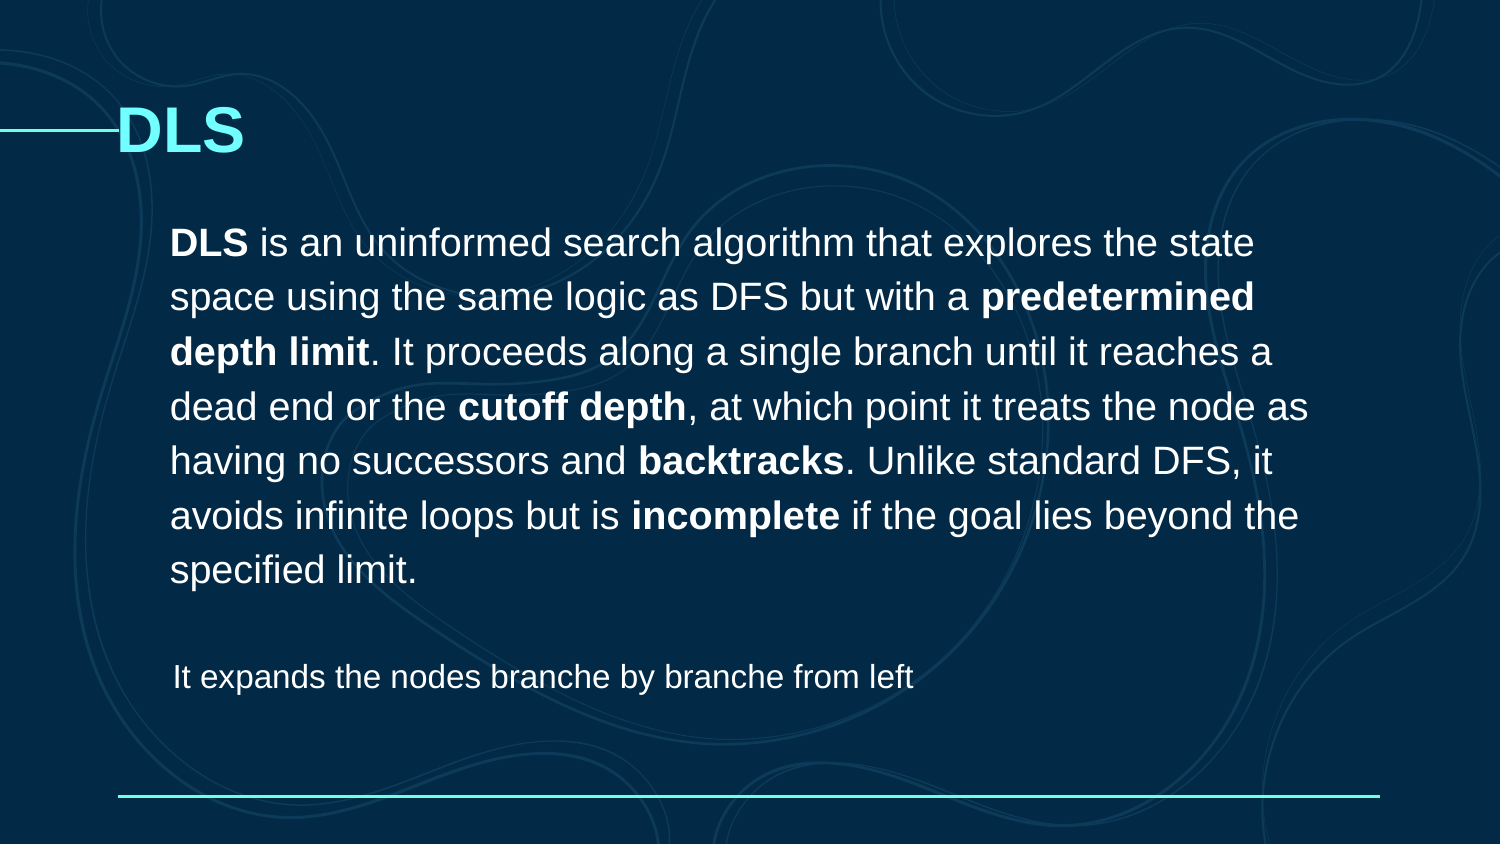

DLS

DLS is an uninformed search algorithm that explores the state space using the same logic as DFS but with a predetermined depth limit. It proceeds along a single branch until it reaches a dead end or the cutoff depth, at which point it treats the node as having no successors and backtracks. Unlike standard DFS, it avoids infinite loops but is incomplete if the goal lies beyond the specified limit.

It expands the nodes branche by branche from left